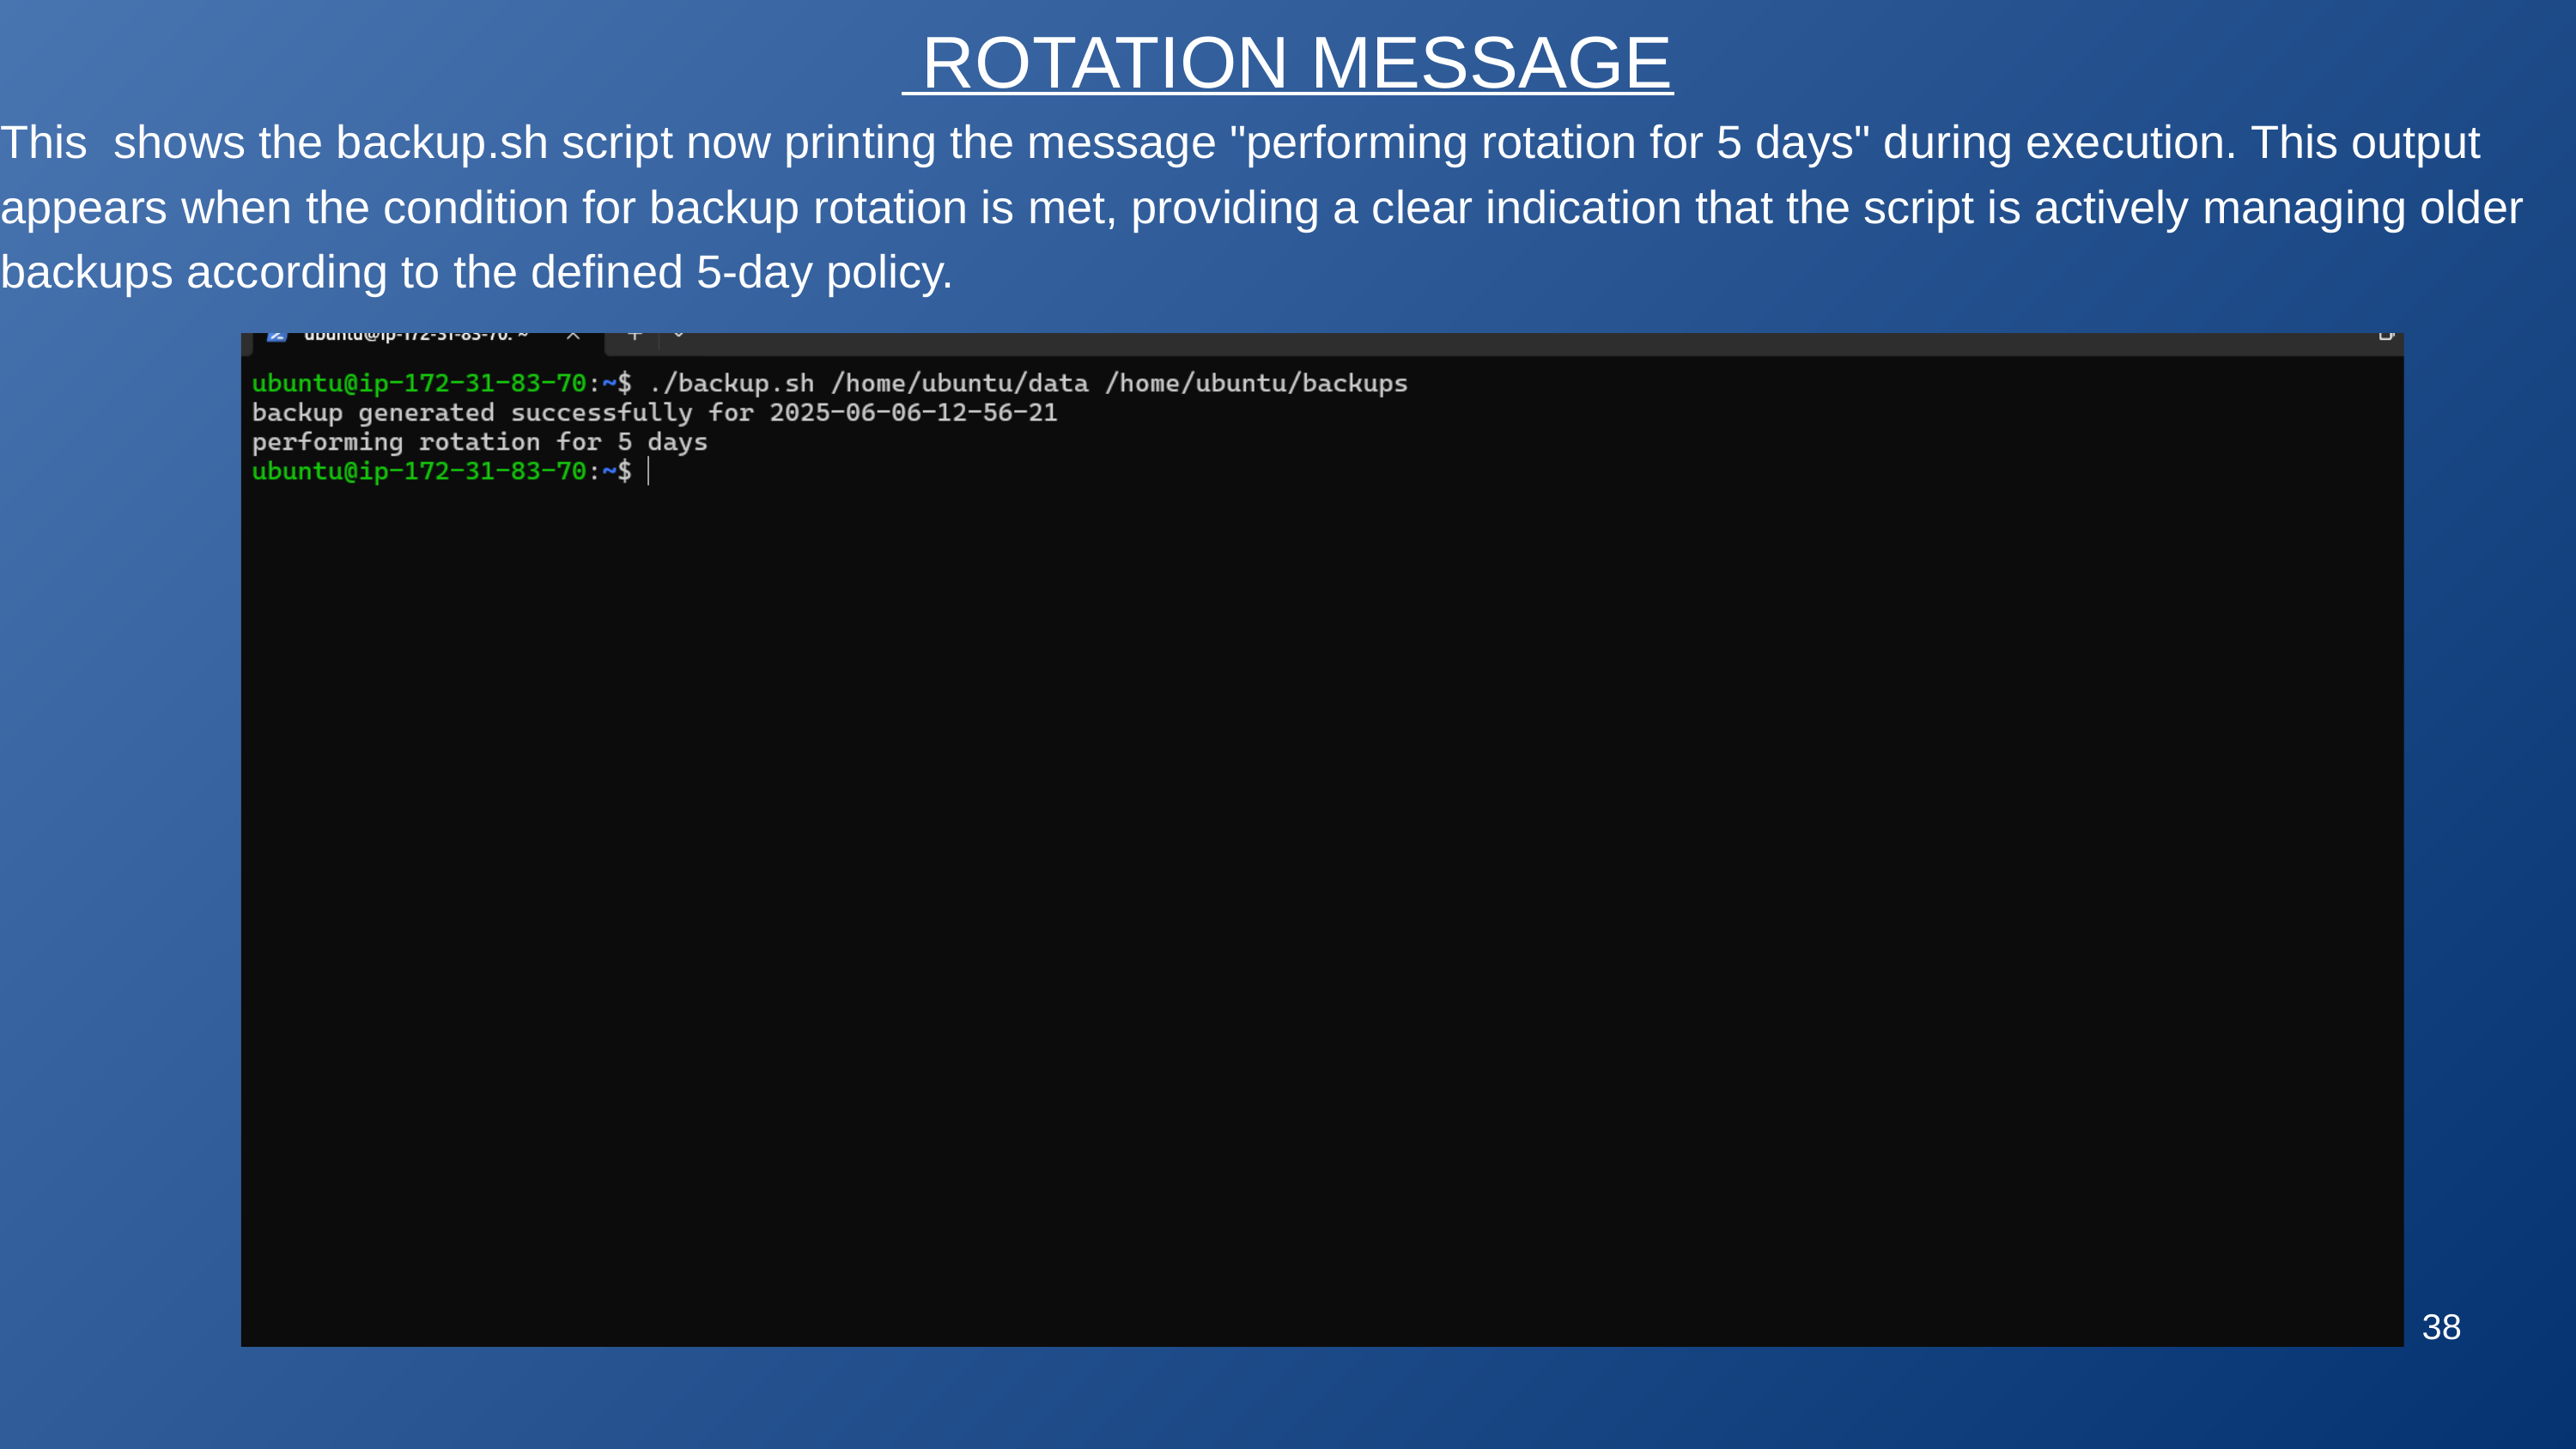

ROTATION MESSAGE
This  shows the backup.sh script now printing the message "performing rotation for 5 days" during execution. This output appears when the condition for backup rotation is met, providing a clear indication that the script is actively managing older backups according to the defined 5-day policy.

38